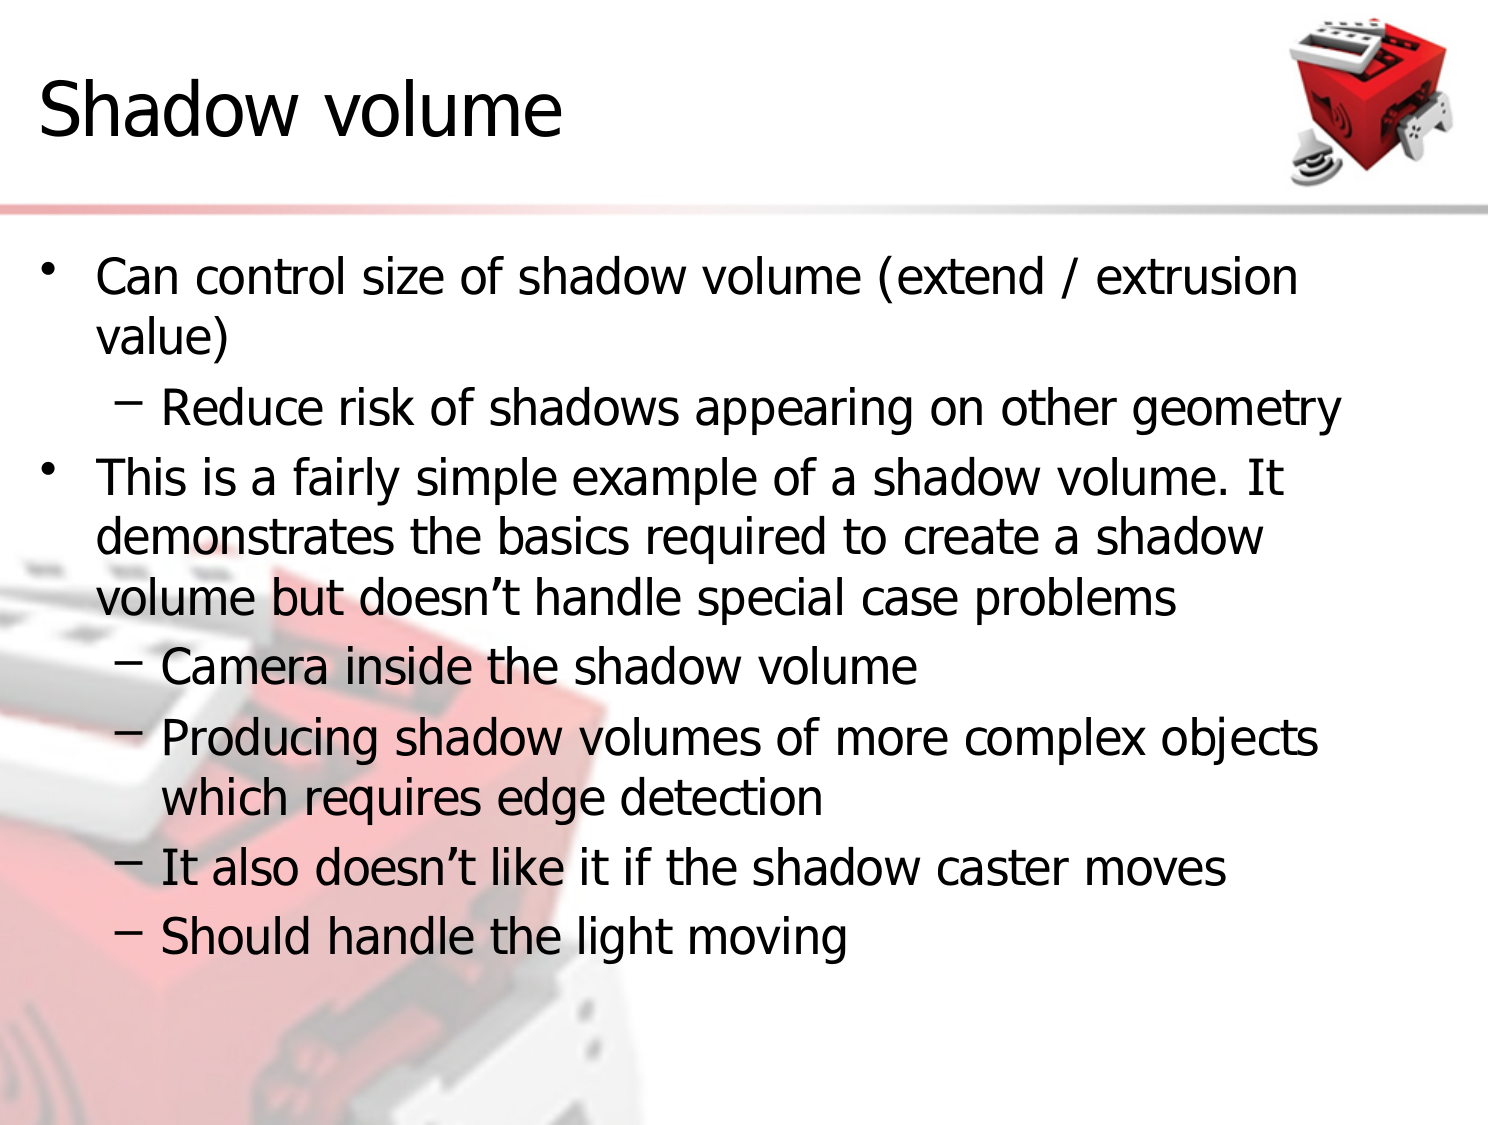

# Shadow volume
Can control size of shadow volume (extend / extrusion value)
Reduce risk of shadows appearing on other geometry
This is a fairly simple example of a shadow volume. It demonstrates the basics required to create a shadow volume but doesn’t handle special case problems
Camera inside the shadow volume
Producing shadow volumes of more complex objects which requires edge detection
It also doesn’t like it if the shadow caster moves
Should handle the light moving